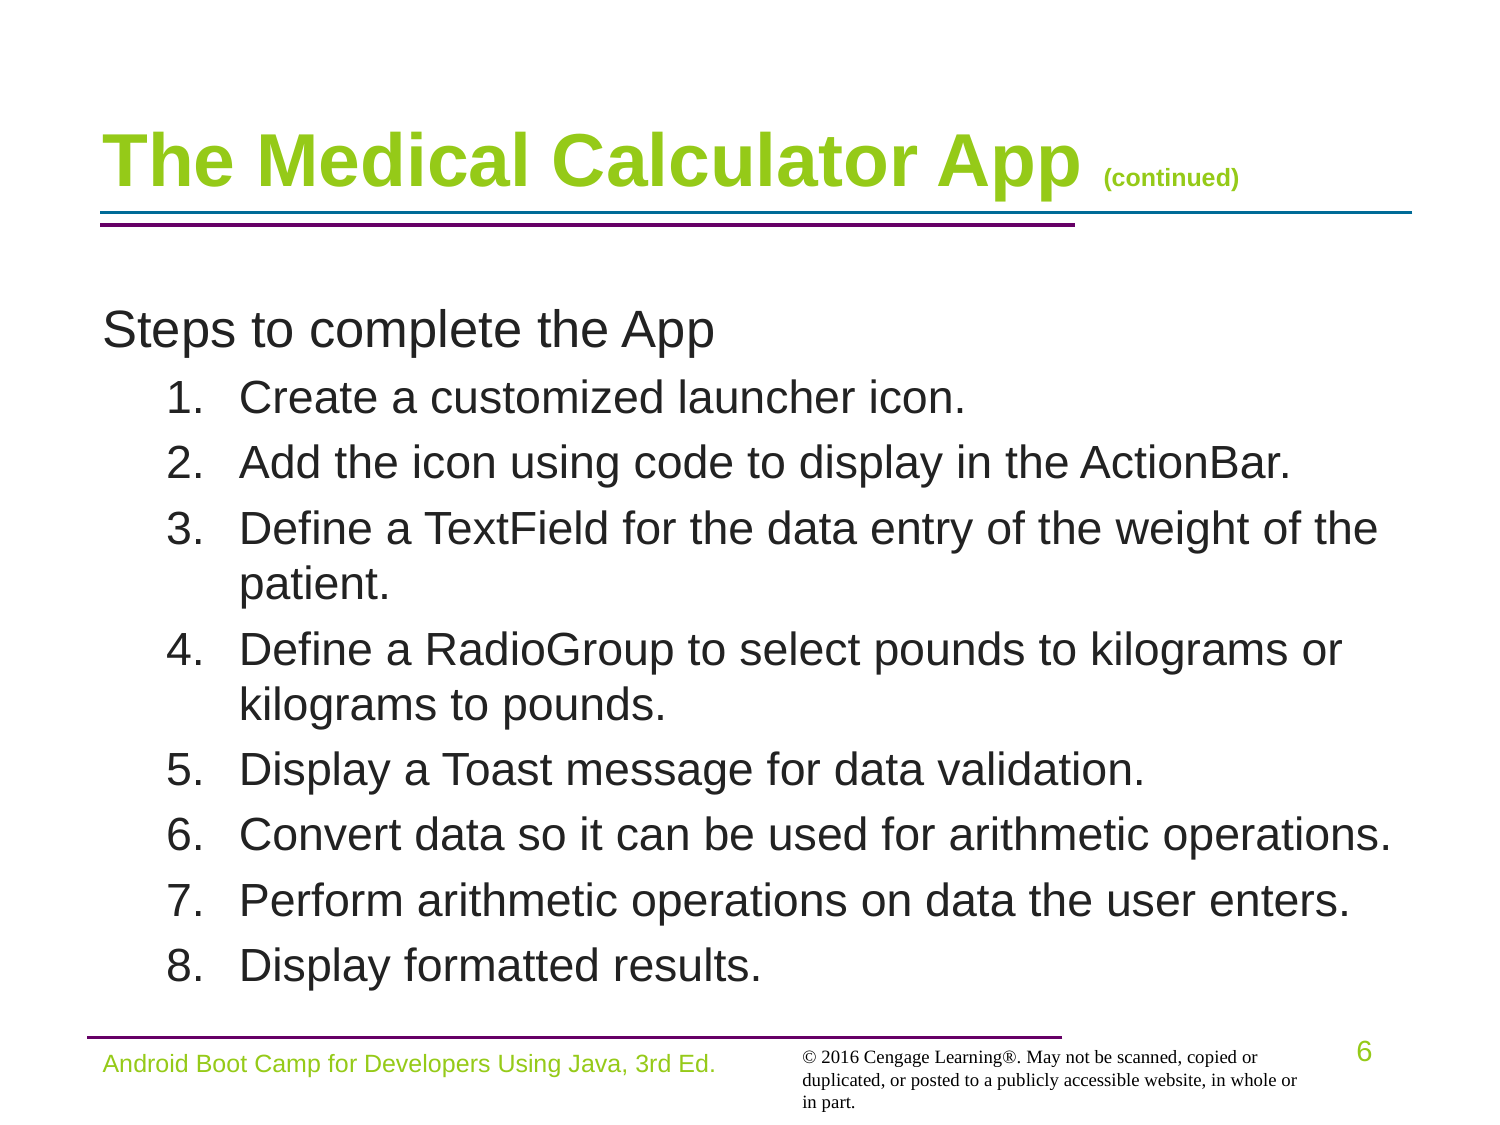

# The Medical Calculator App (continued)
Steps to complete the App
Create a customized launcher icon.
Add the icon using code to display in the ActionBar.
Define a TextField for the data entry of the weight of the patient.
Define a RadioGroup to select pounds to kilograms or kilograms to pounds.
Display a Toast message for data validation.
Convert data so it can be used for arithmetic operations.
Perform arithmetic operations on data the user enters.
Display formatted results.
Android Boot Camp for Developers Using Java, 3rd Ed.
6